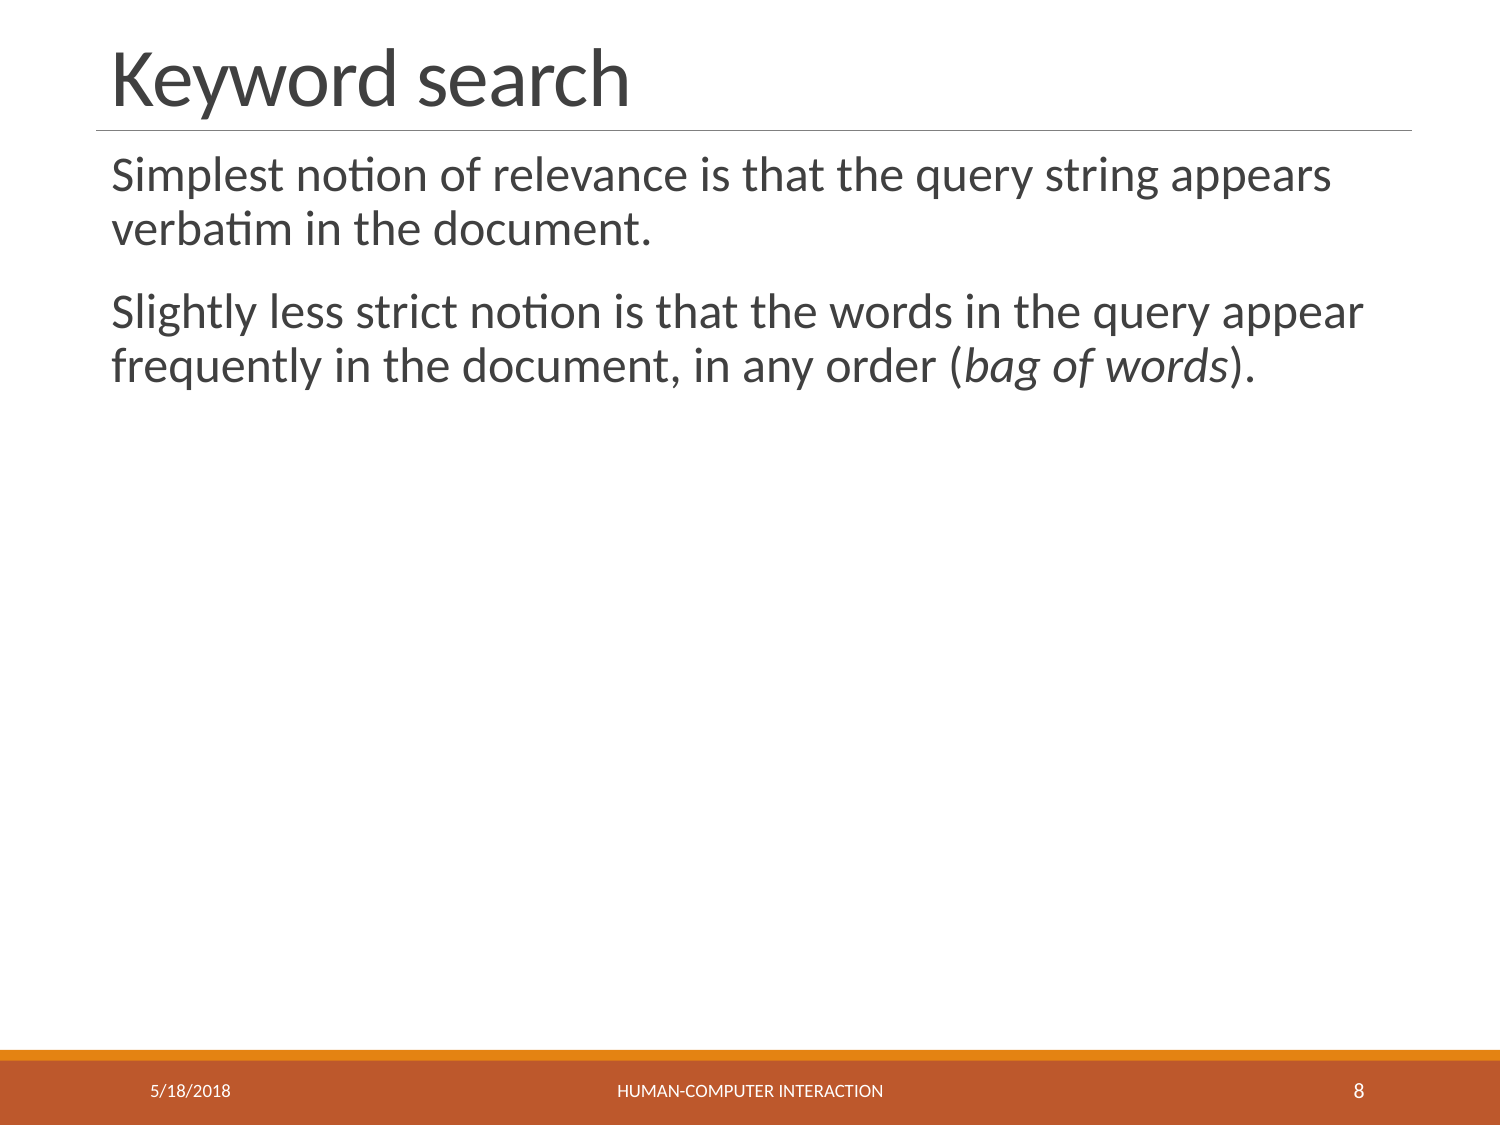

# Keyword search
Simplest notion of relevance is that the query string appears verbatim in the document.
Slightly less strict notion is that the words in the query appear frequently in the document, in any order (bag of words).

5/18/2018
Human-computer interaction
8